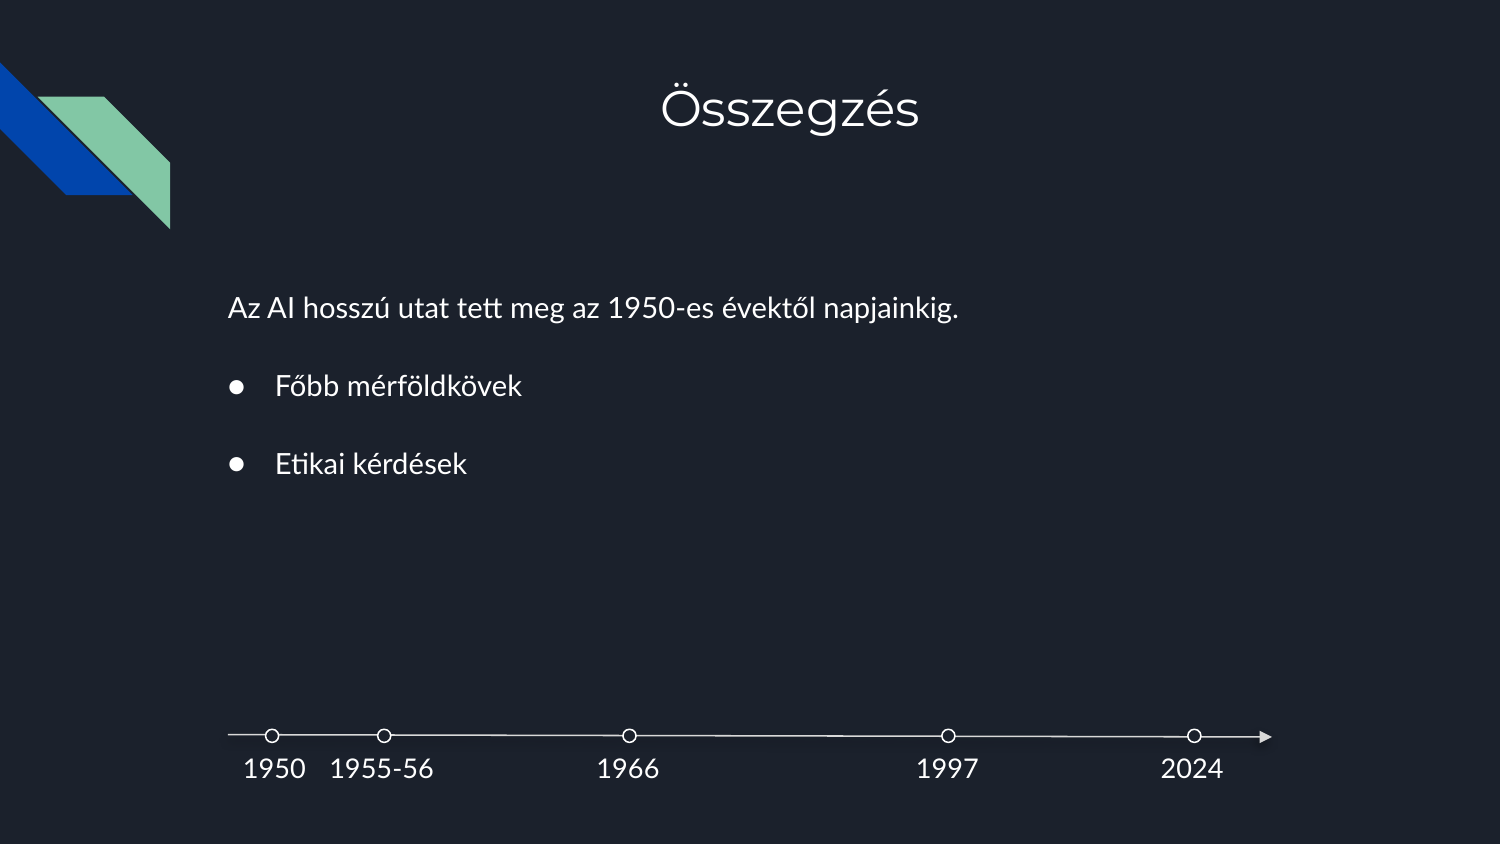

# Összegzés
Az AI hosszú utat tett meg az 1950-es évektől napjainkig.
Főbb mérföldkövek
Etikai kérdések

1950
1955-56
1966
1997
2024